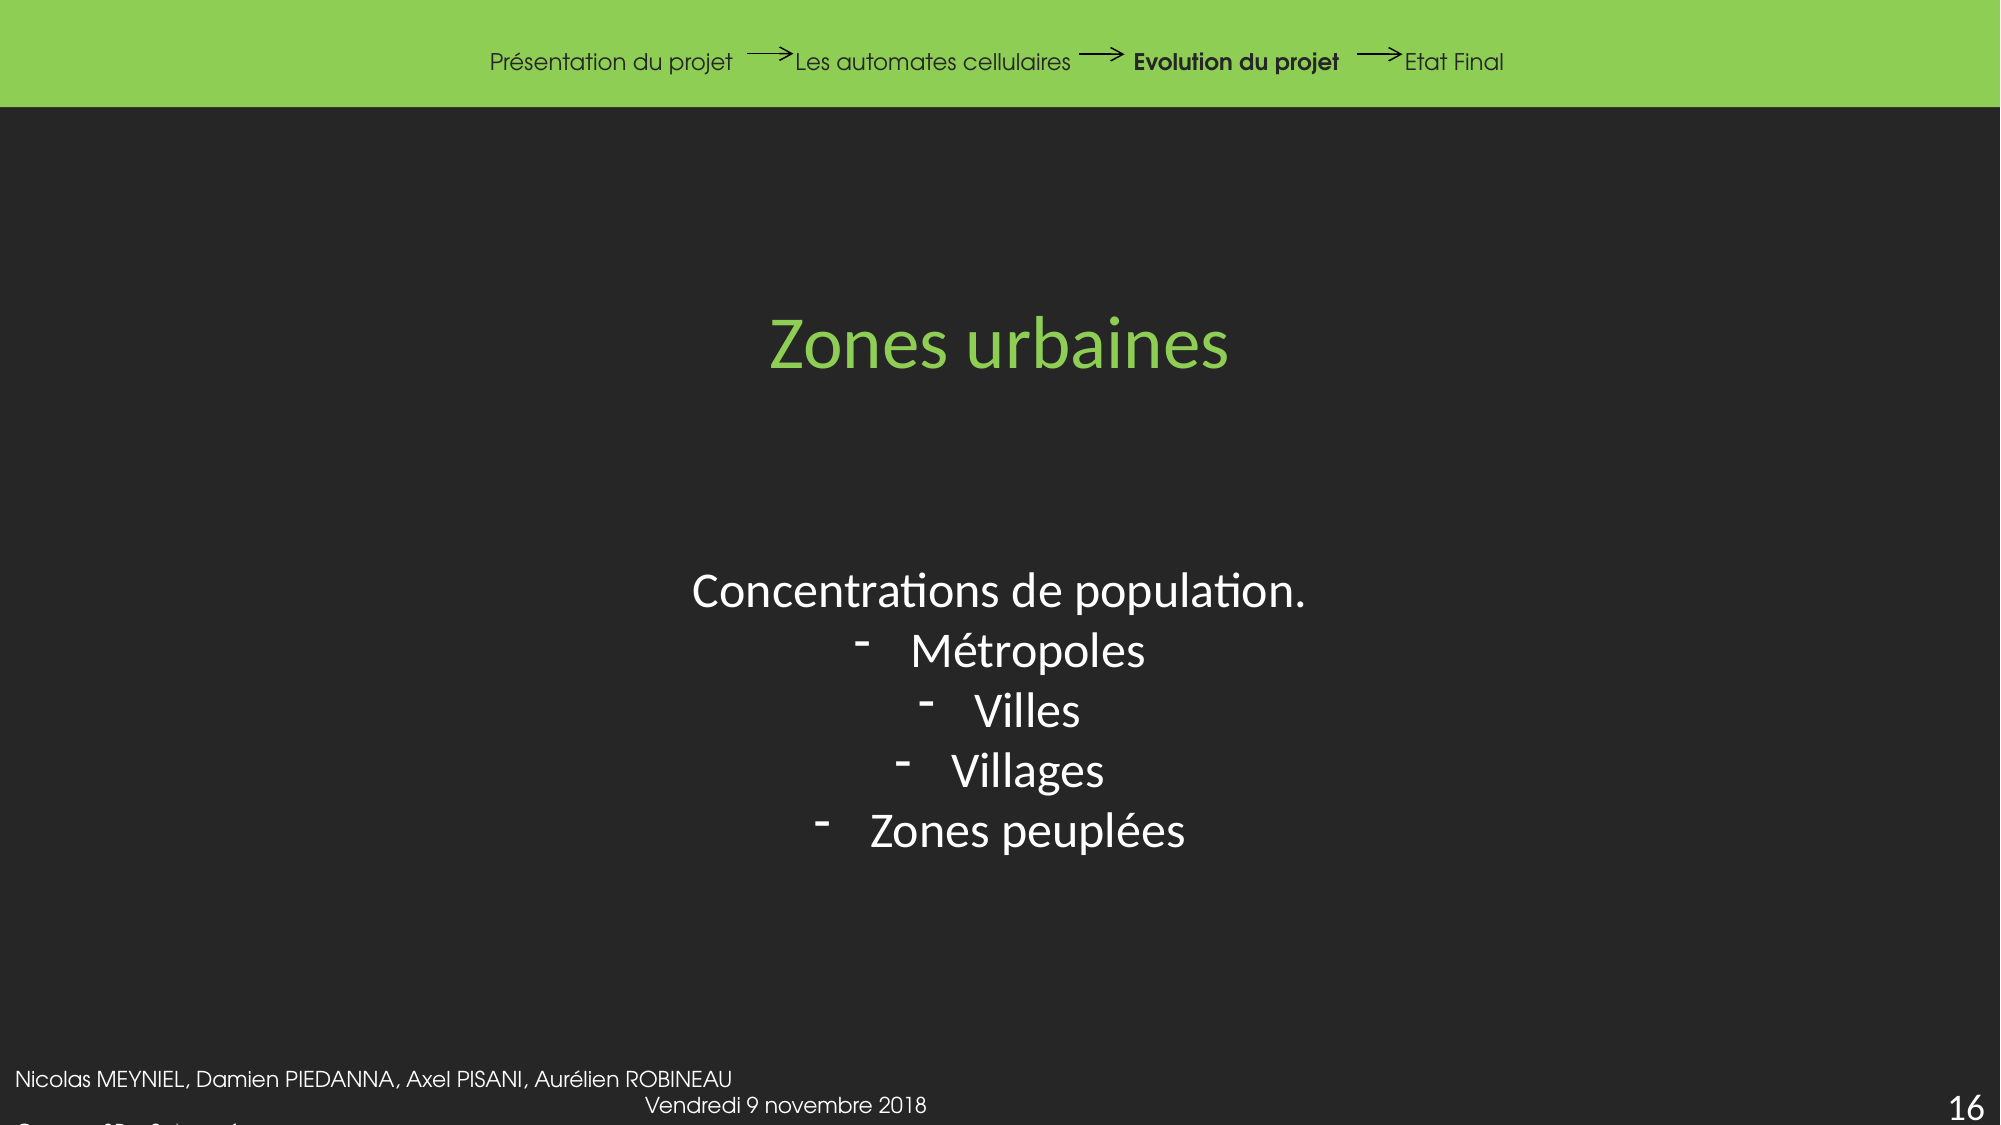

Présentation du projet          Les automates cellulaires          Evolution du projet          Etat Final

Zones urbaines
Concentrations de population.
Métropoles
Villes
Villages
Zones peuplées
Nicolas MEYNIEL, Damien PIEDANNA, Axel PISANI, Aurélien ROBINEAU													     Vendredi 9 novembre 2018
Groupe 3B – 2nd année
16
16